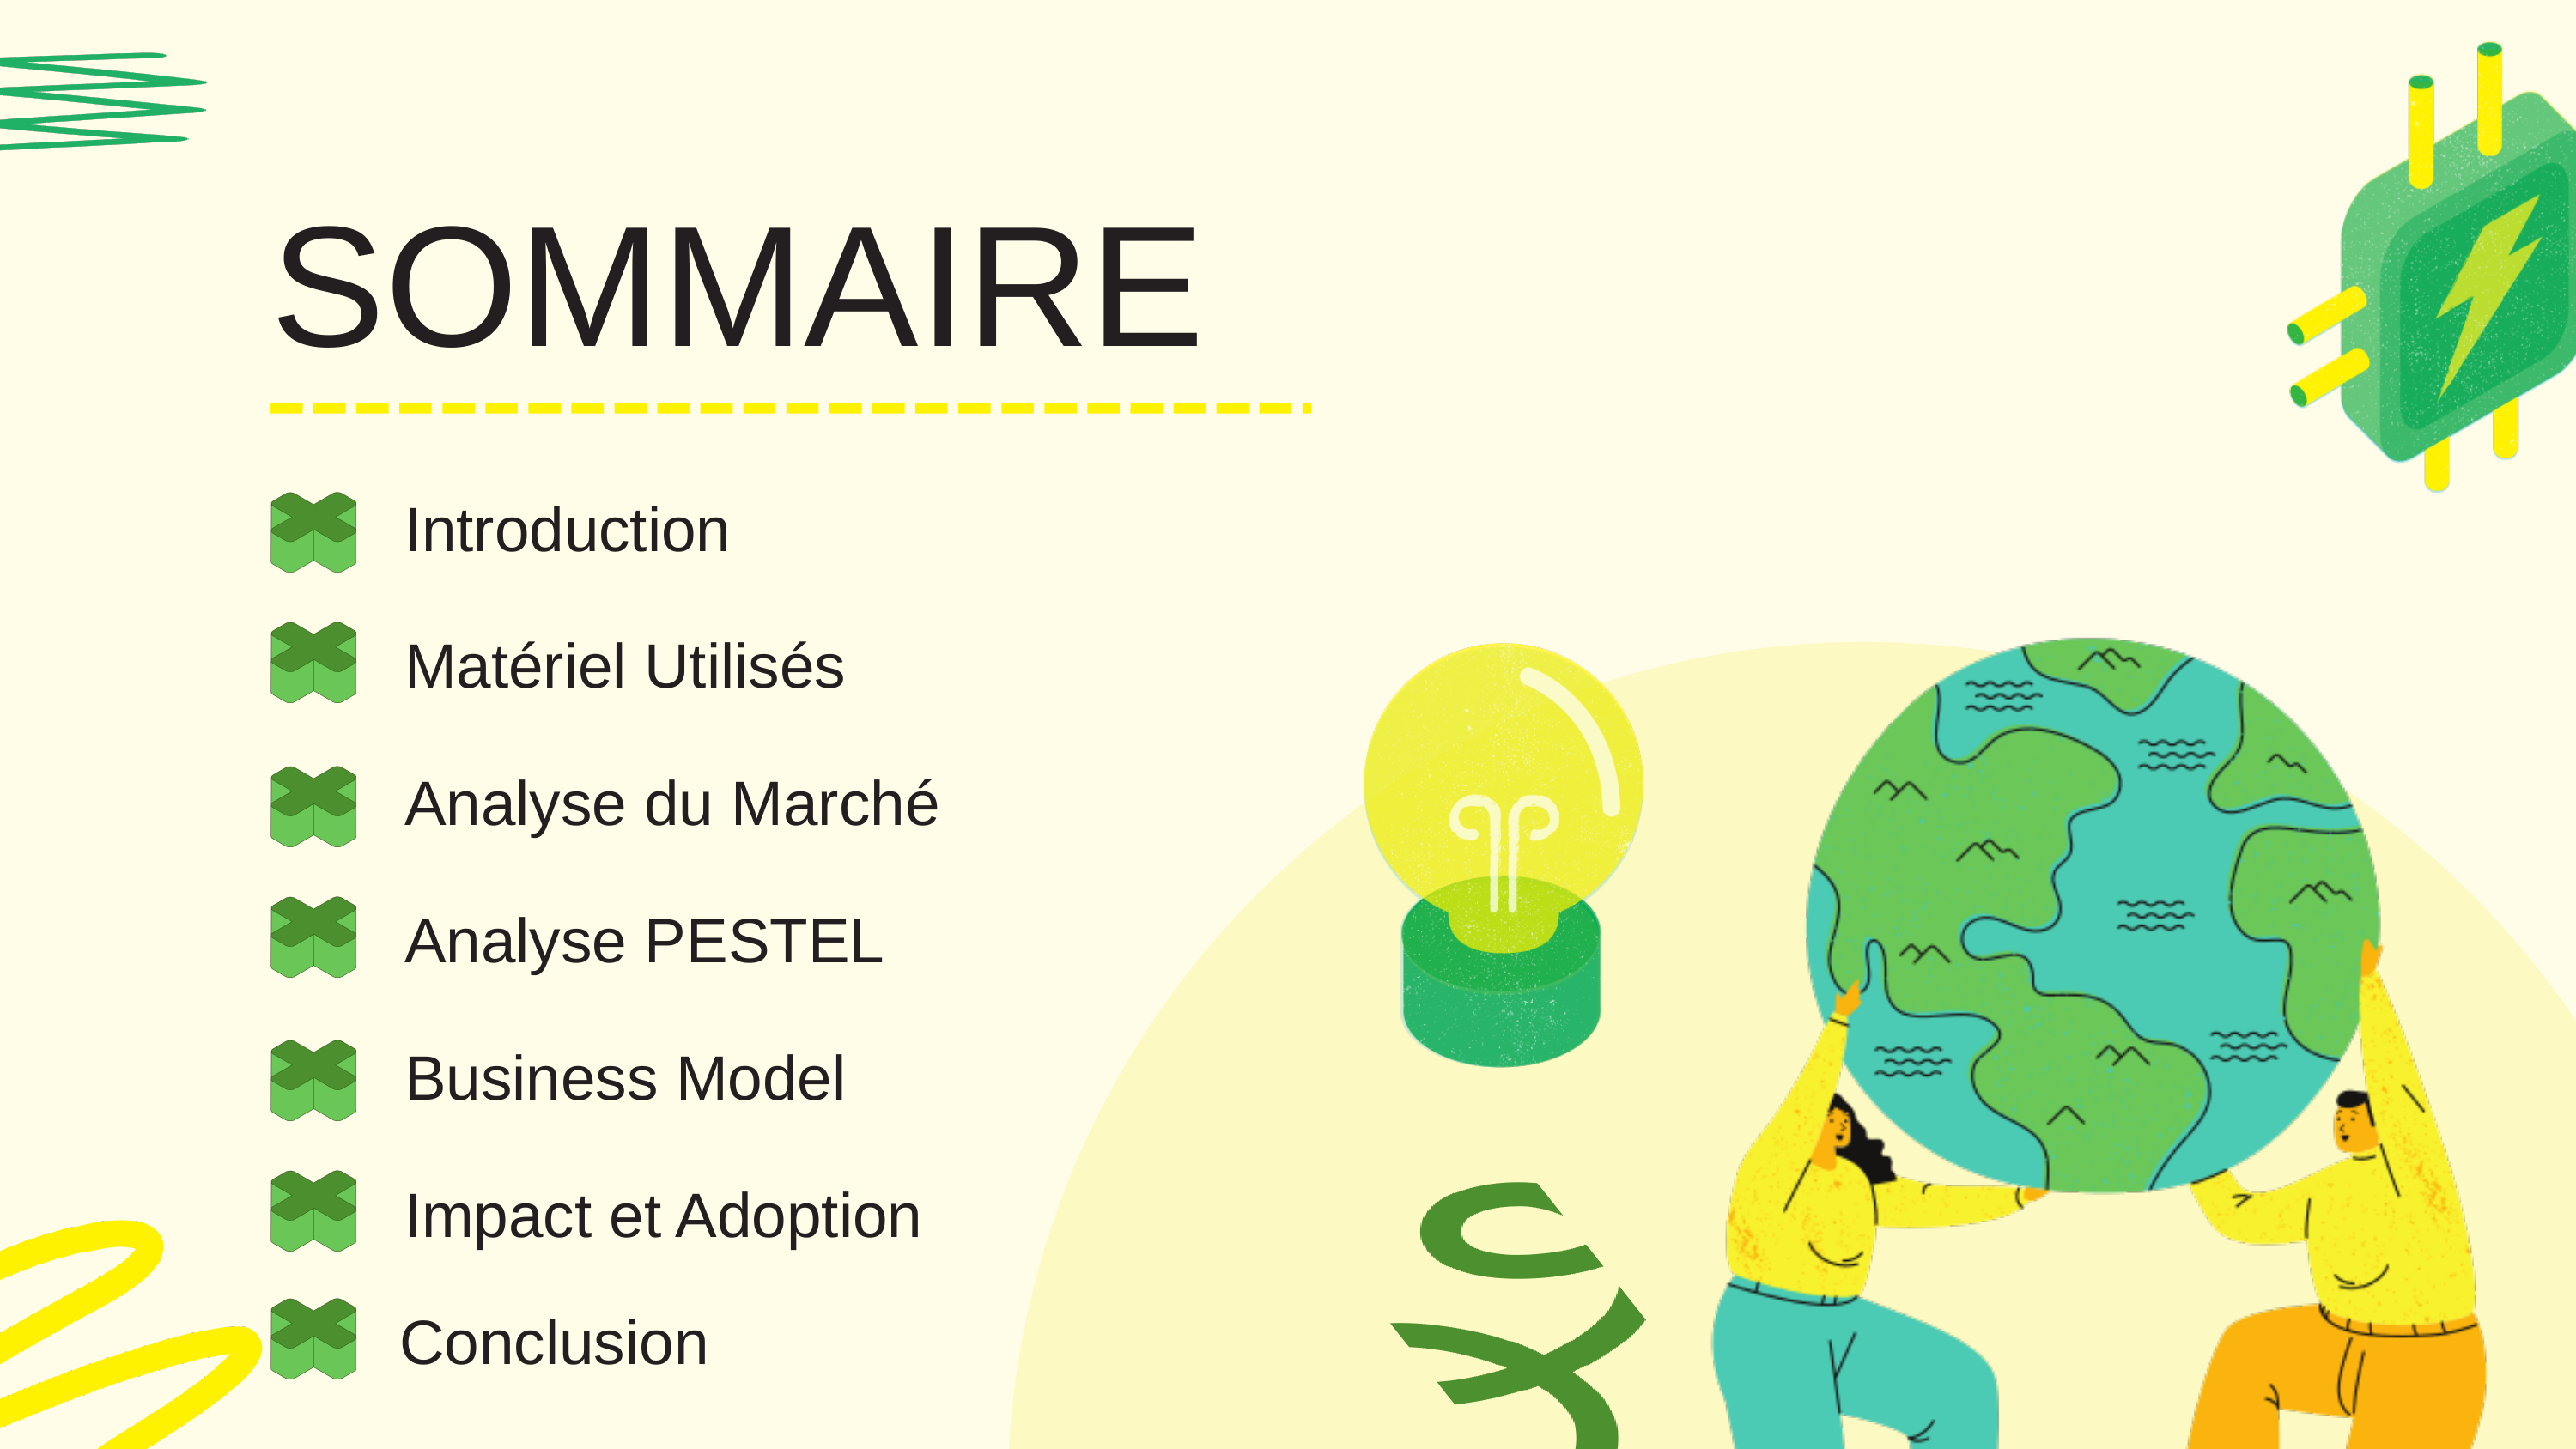

SOMMAIRE

Introduction

Matériel Utilisés

Analyse du Marché

Analyse PESTEL

Business Model

Impact et Adoption

Conclusion